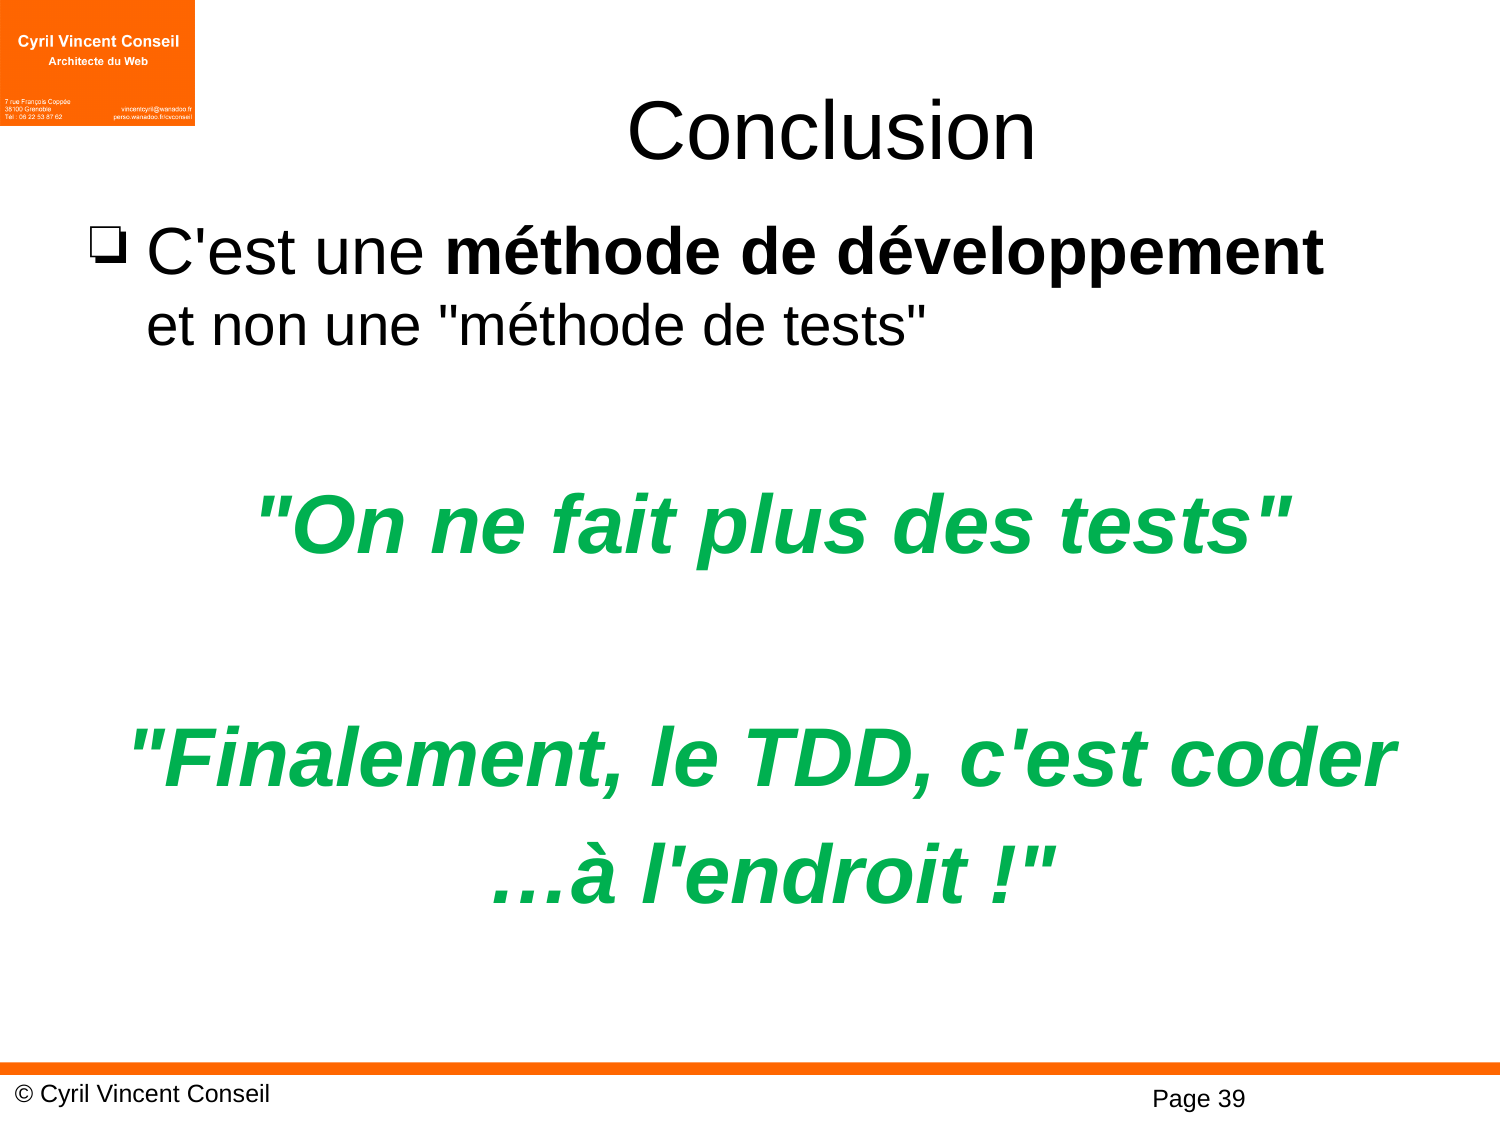

# Conclusion
C'est une méthode de développement
et non une "méthode de tests"

"On ne fait plus des tests"

"Finalement, le TDD, c'est coder
…à l'endroit !"